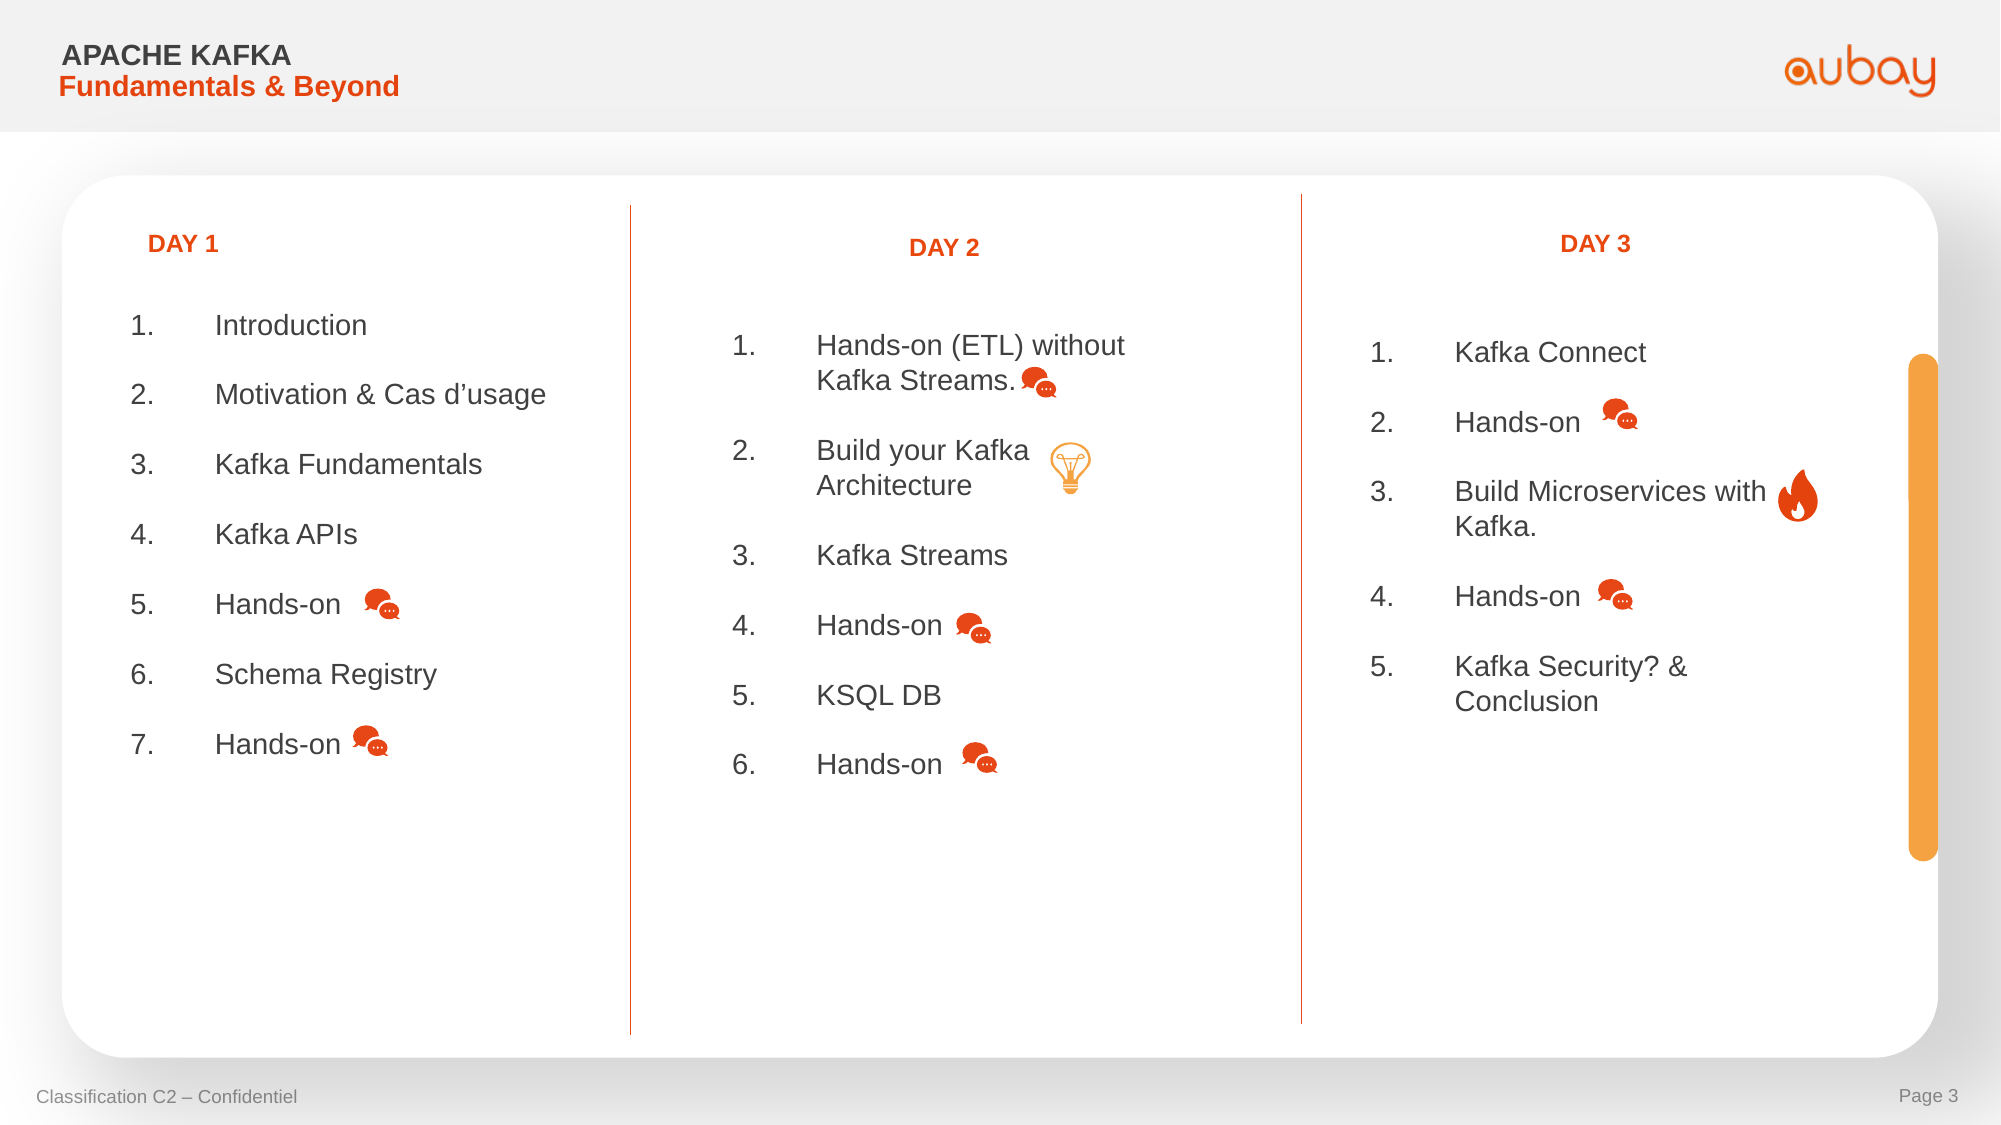

APACHE KAFKA
   Fundamentals & Beyond
DAY 1
DAY 3
DAY 2

Hands-on (ETL) without  Kafka Streams.

Build your Kafka Architecture

Kafka Streams

Hands-on

KSQL DB

Hands-on

Kafka Connect

Hands-on

Build Microservices with Kafka.

Hands-on

Kafka Security? & Conclusion

Introduction

Motivation & Cas d’usage

Kafka Fundamentals

Kafka APIs

Hands-on

Schema Registry

Hands-on